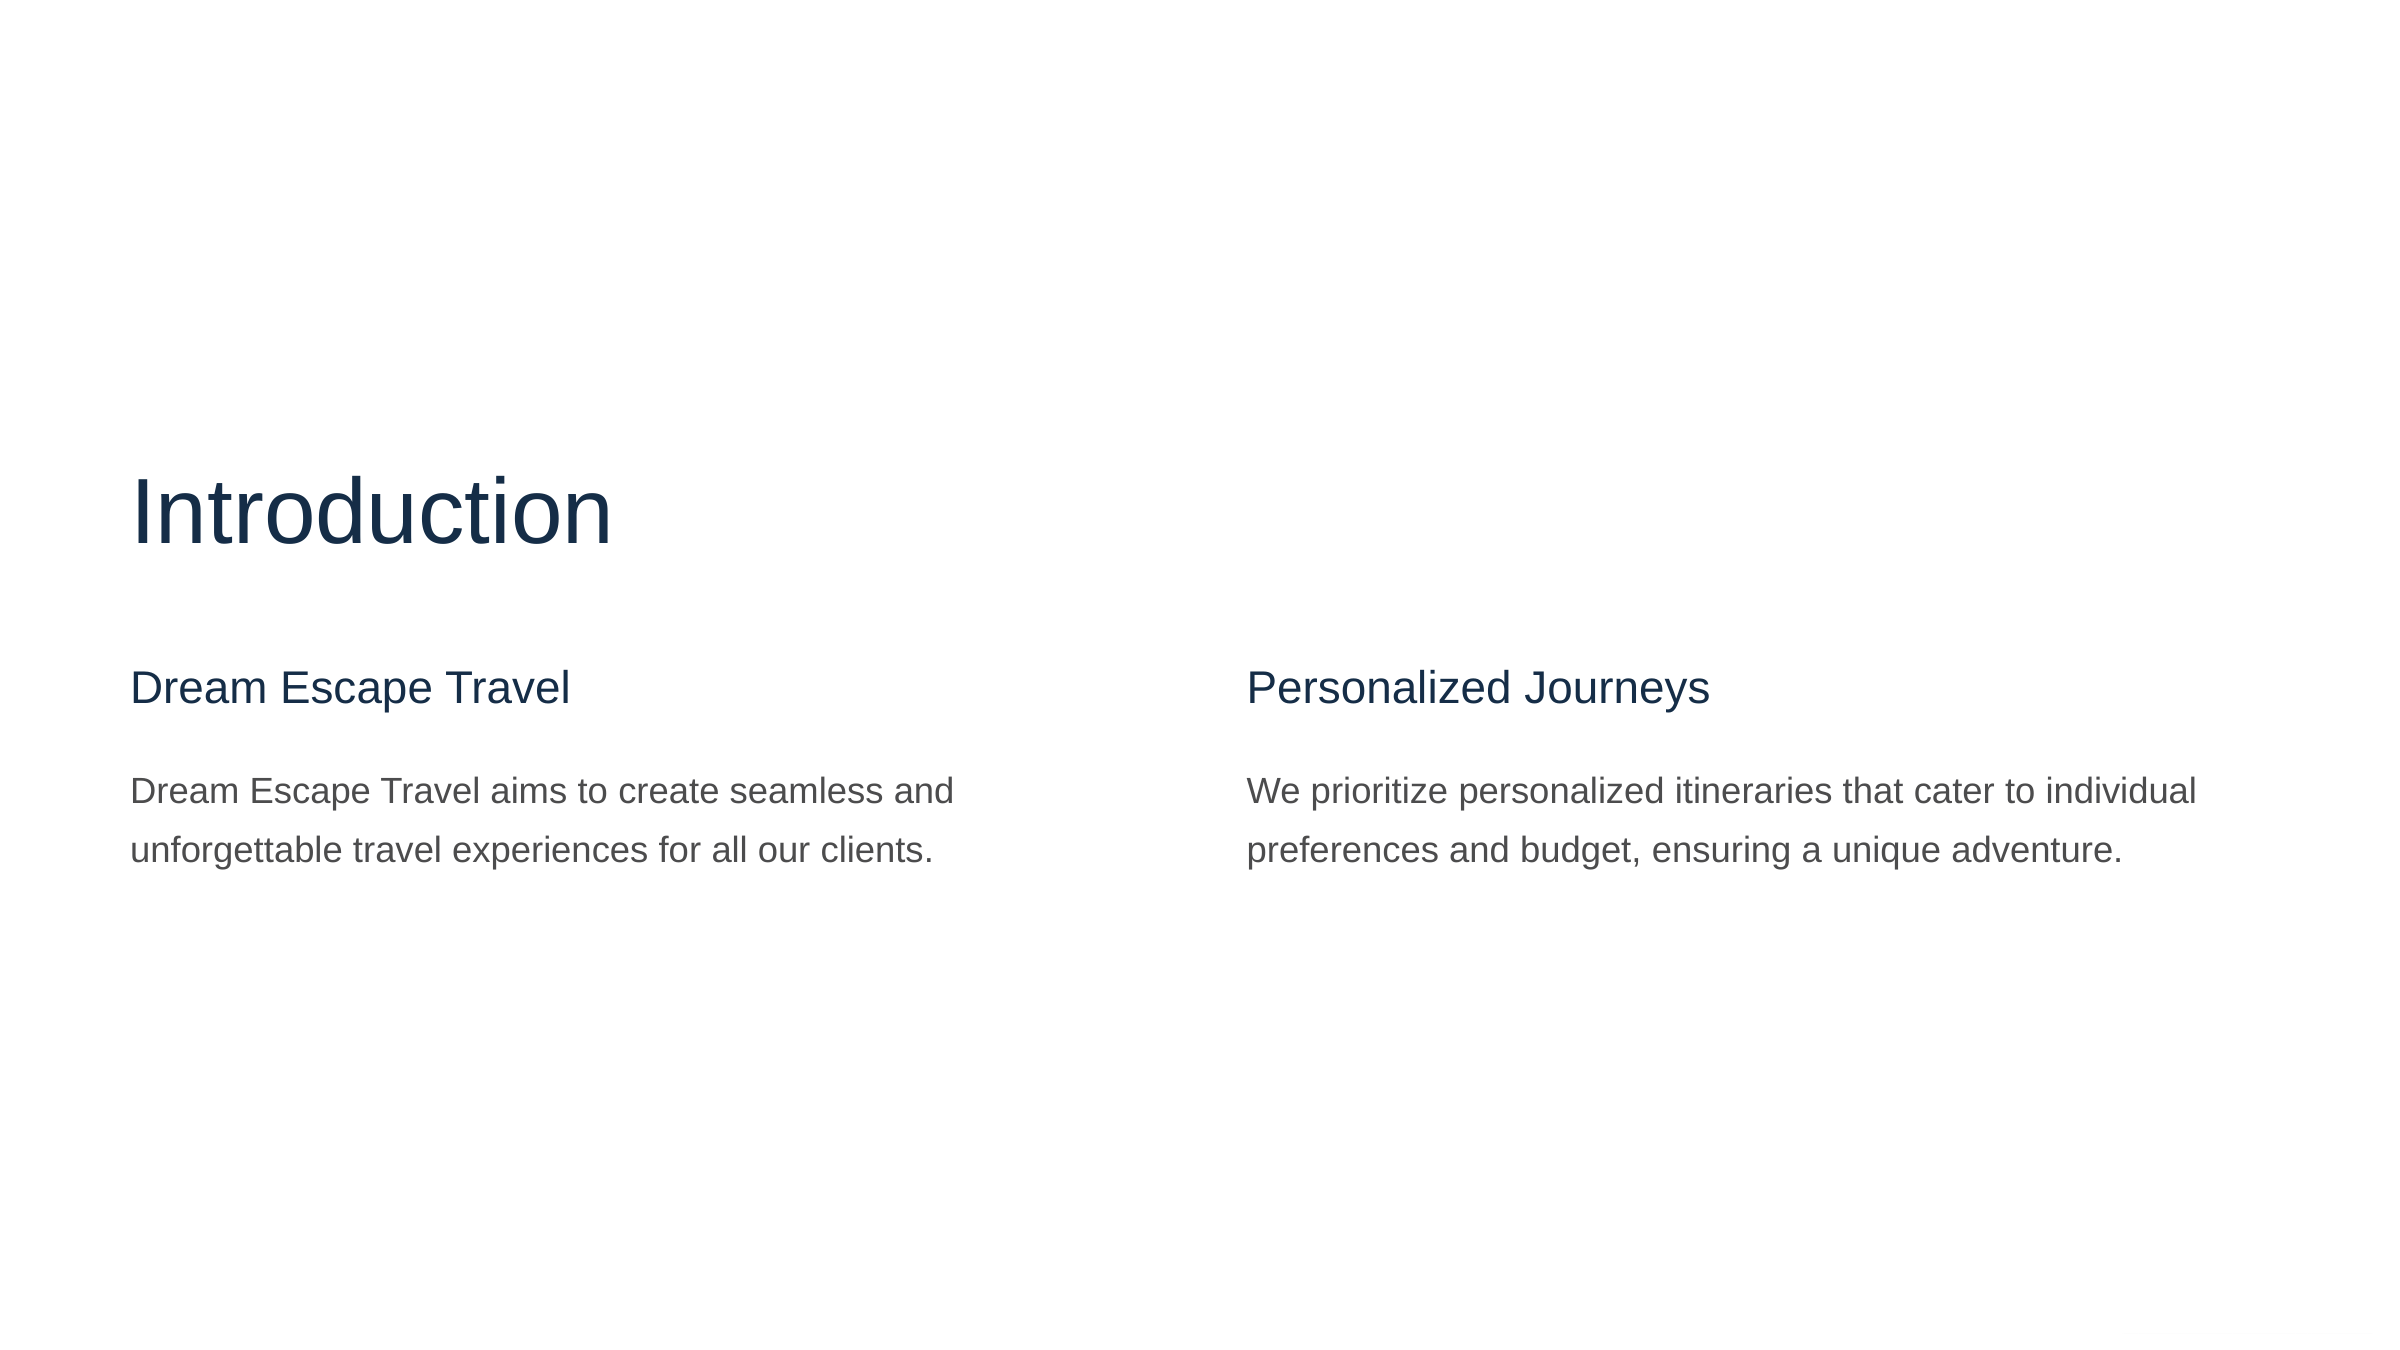

Introduction
Dream Escape Travel
Personalized Journeys
Dream Escape Travel aims to create seamless and unforgettable travel experiences for all our clients.
We prioritize personalized itineraries that cater to individual preferences and budget, ensuring a unique adventure.